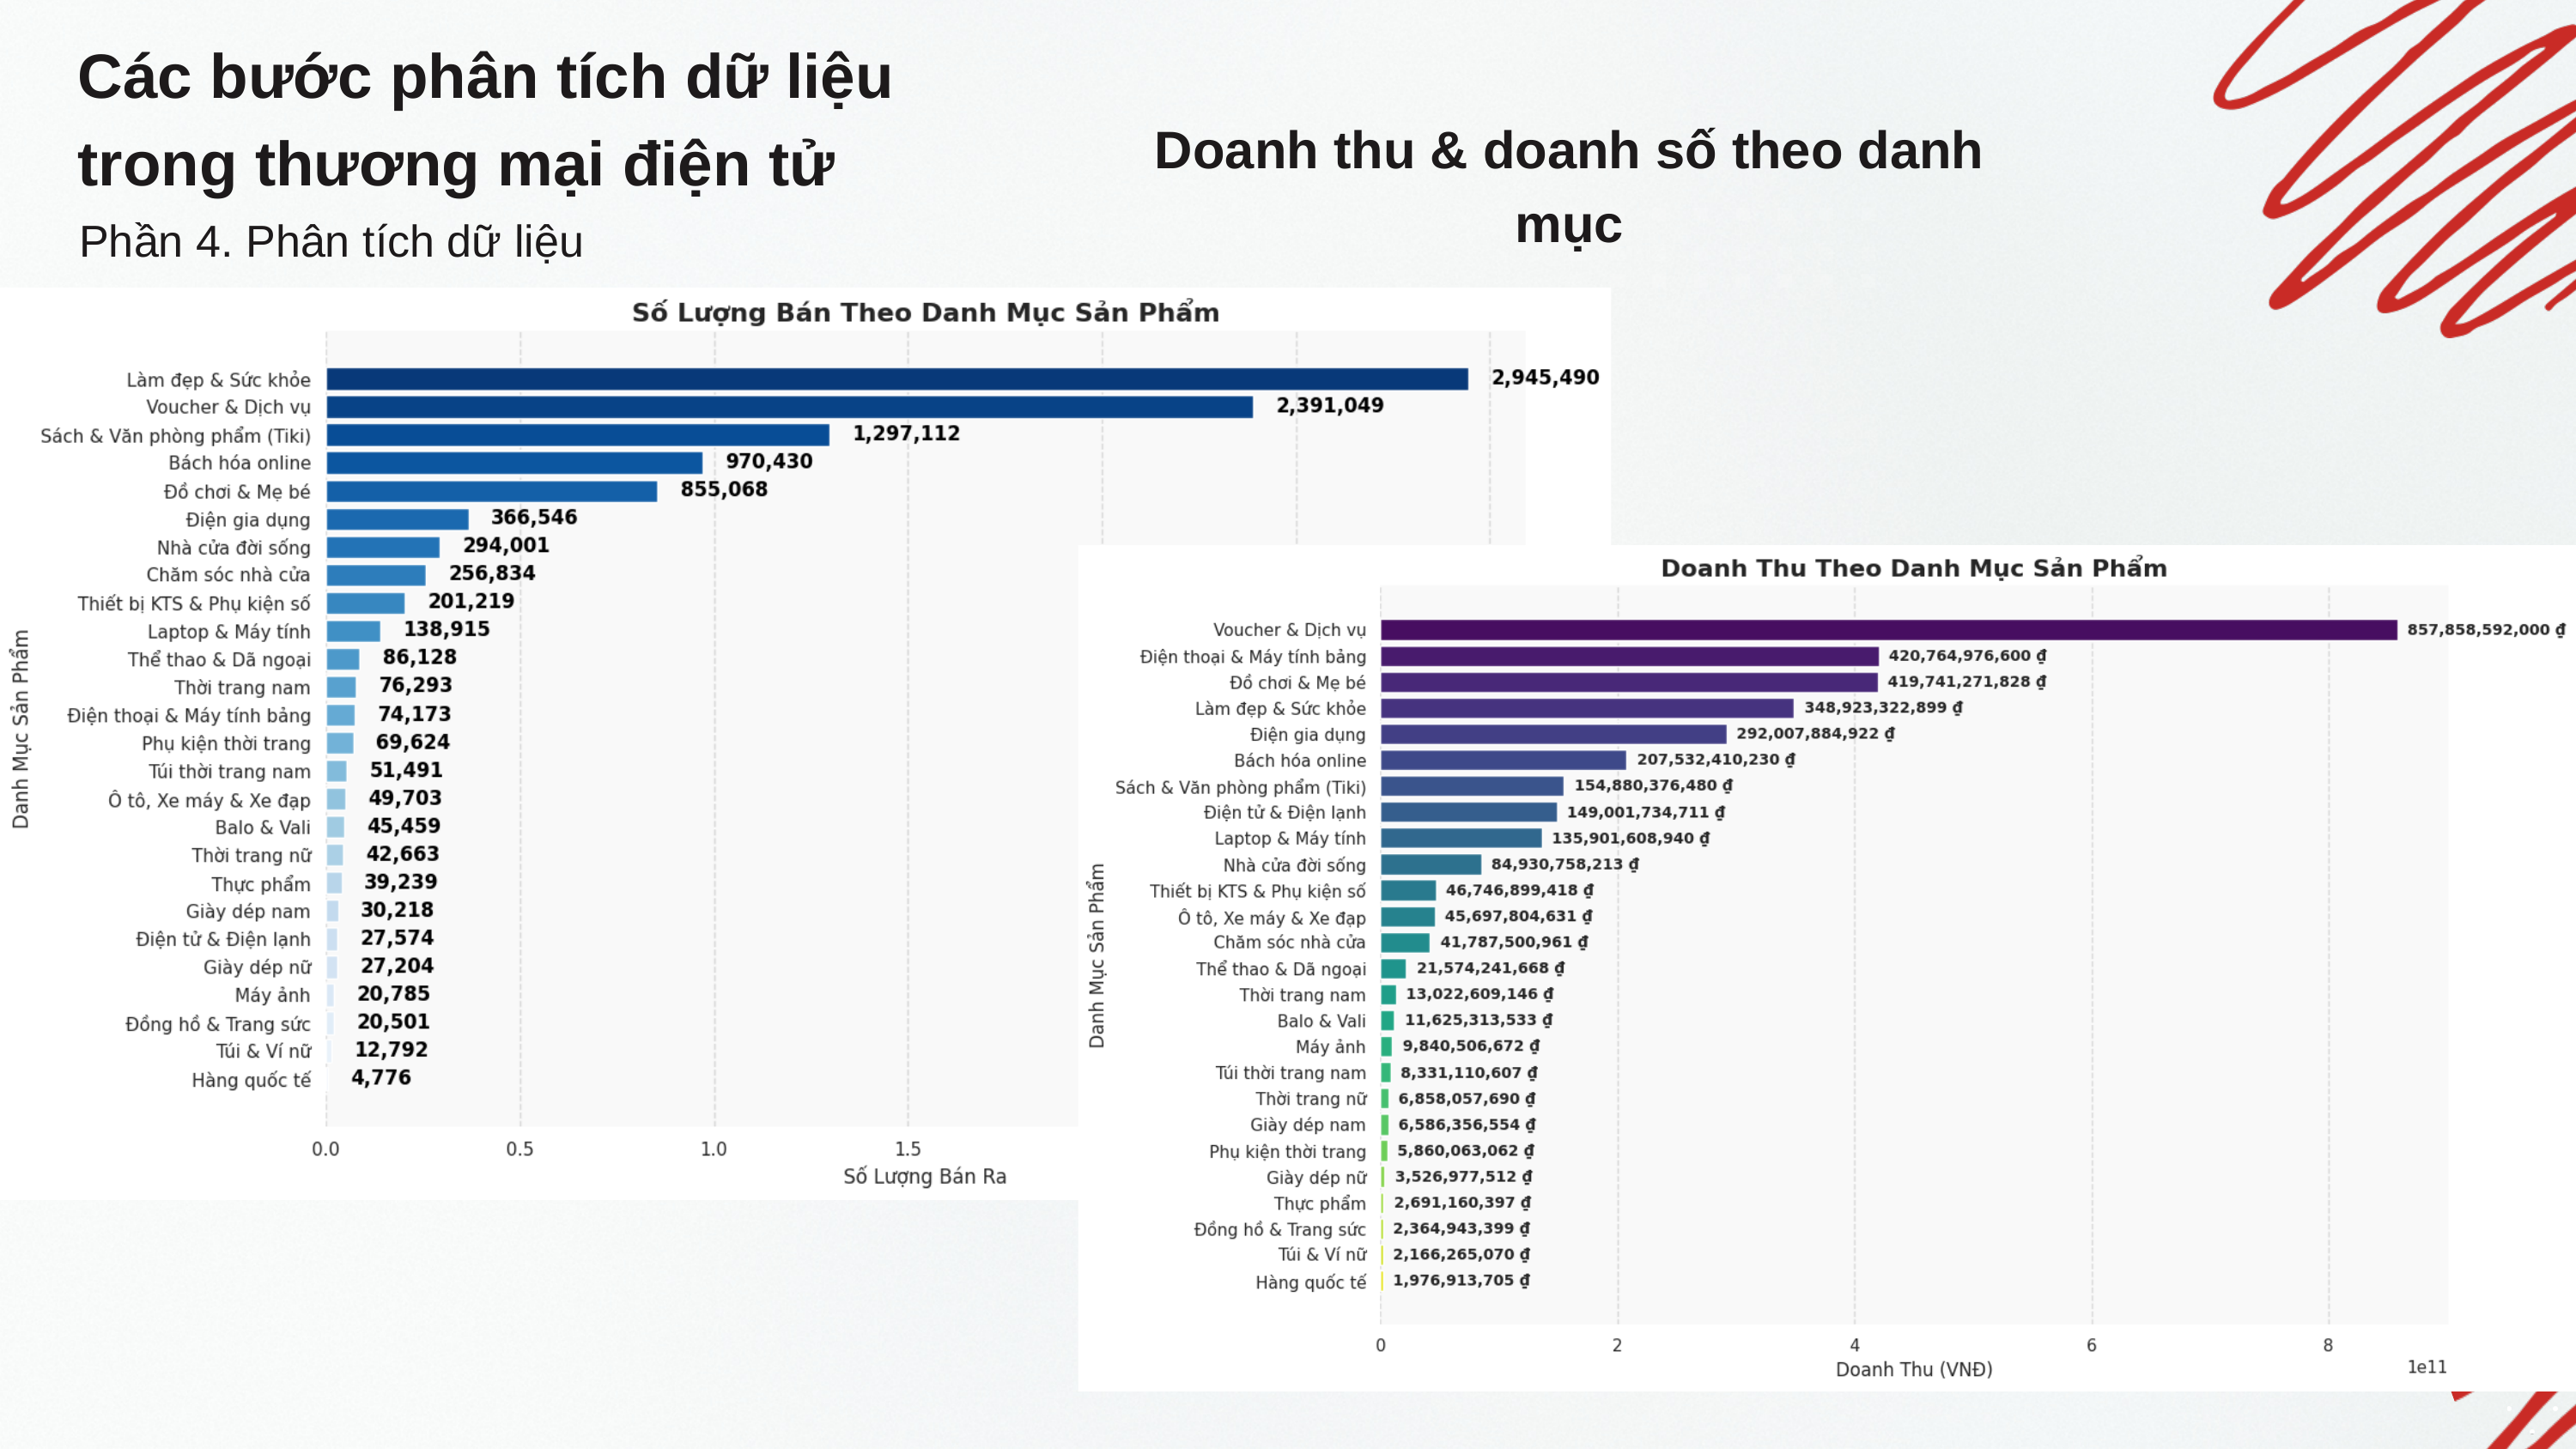

Các bước phân tích dữ liệu trong thương mại điện tử
Doanh thu & doanh số theo danh mục

Phần 4. Phân tích dữ liệu